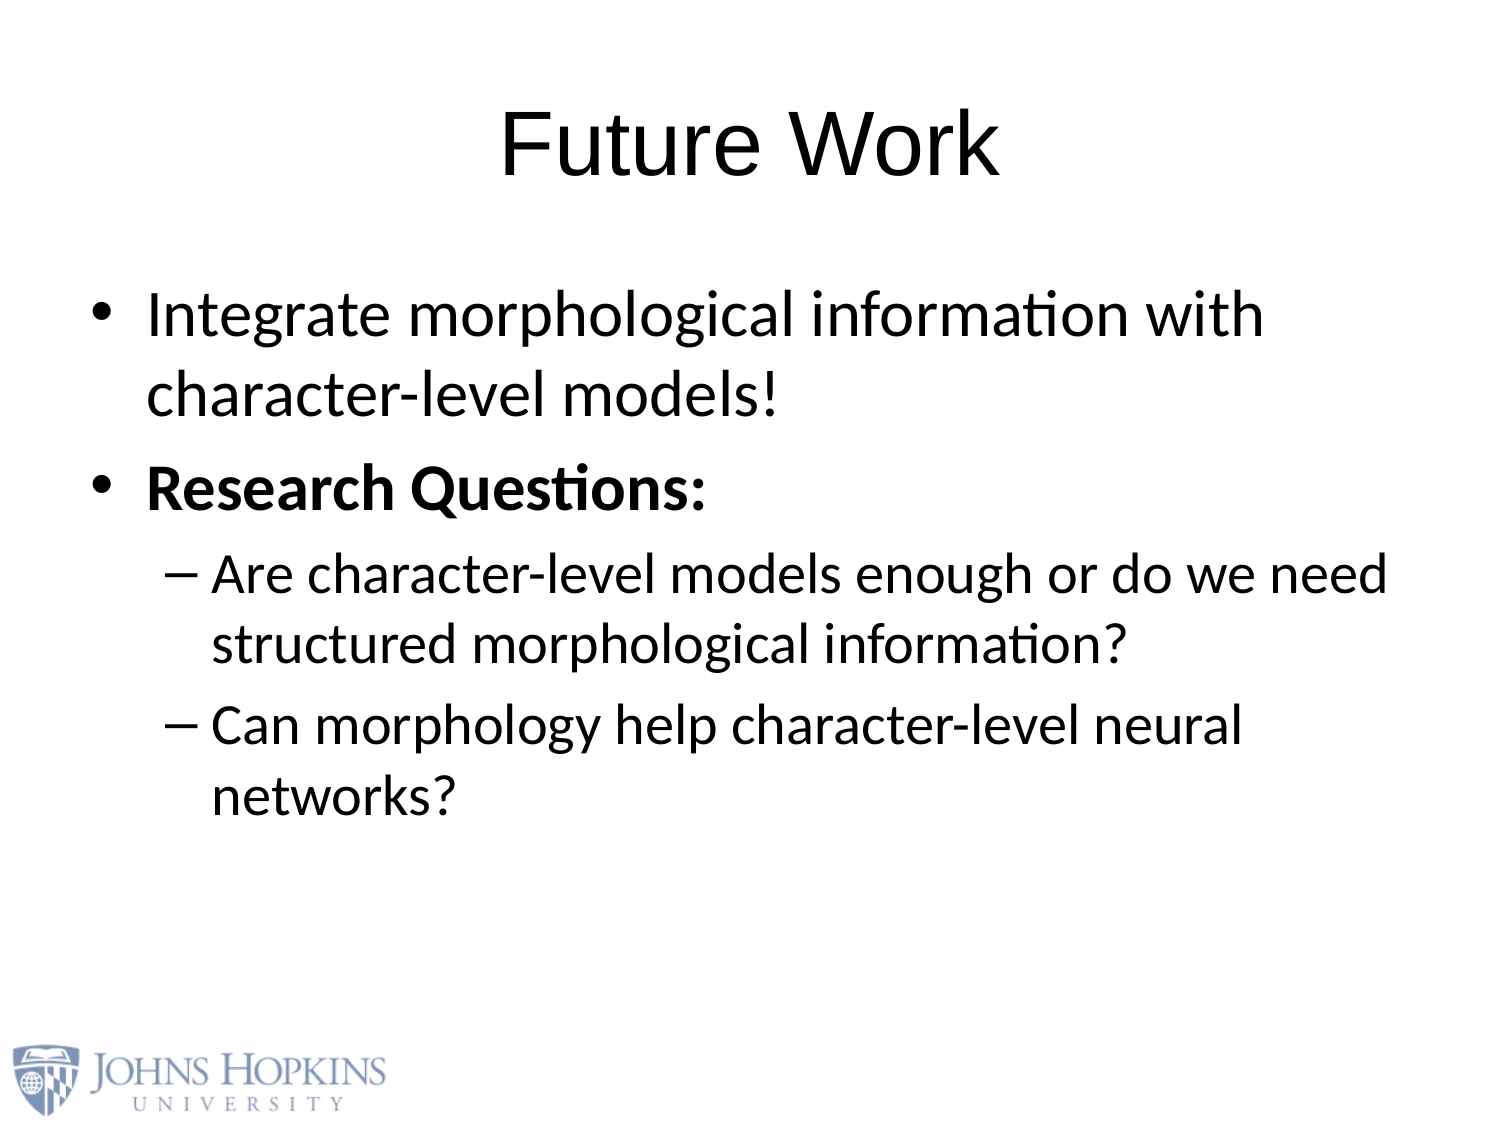

# Future Work
Integrate morphological information with character-level models!
Research Questions:
Are character-level models enough or do we need structured morphological information?
Can morphology help character-level neural networks?